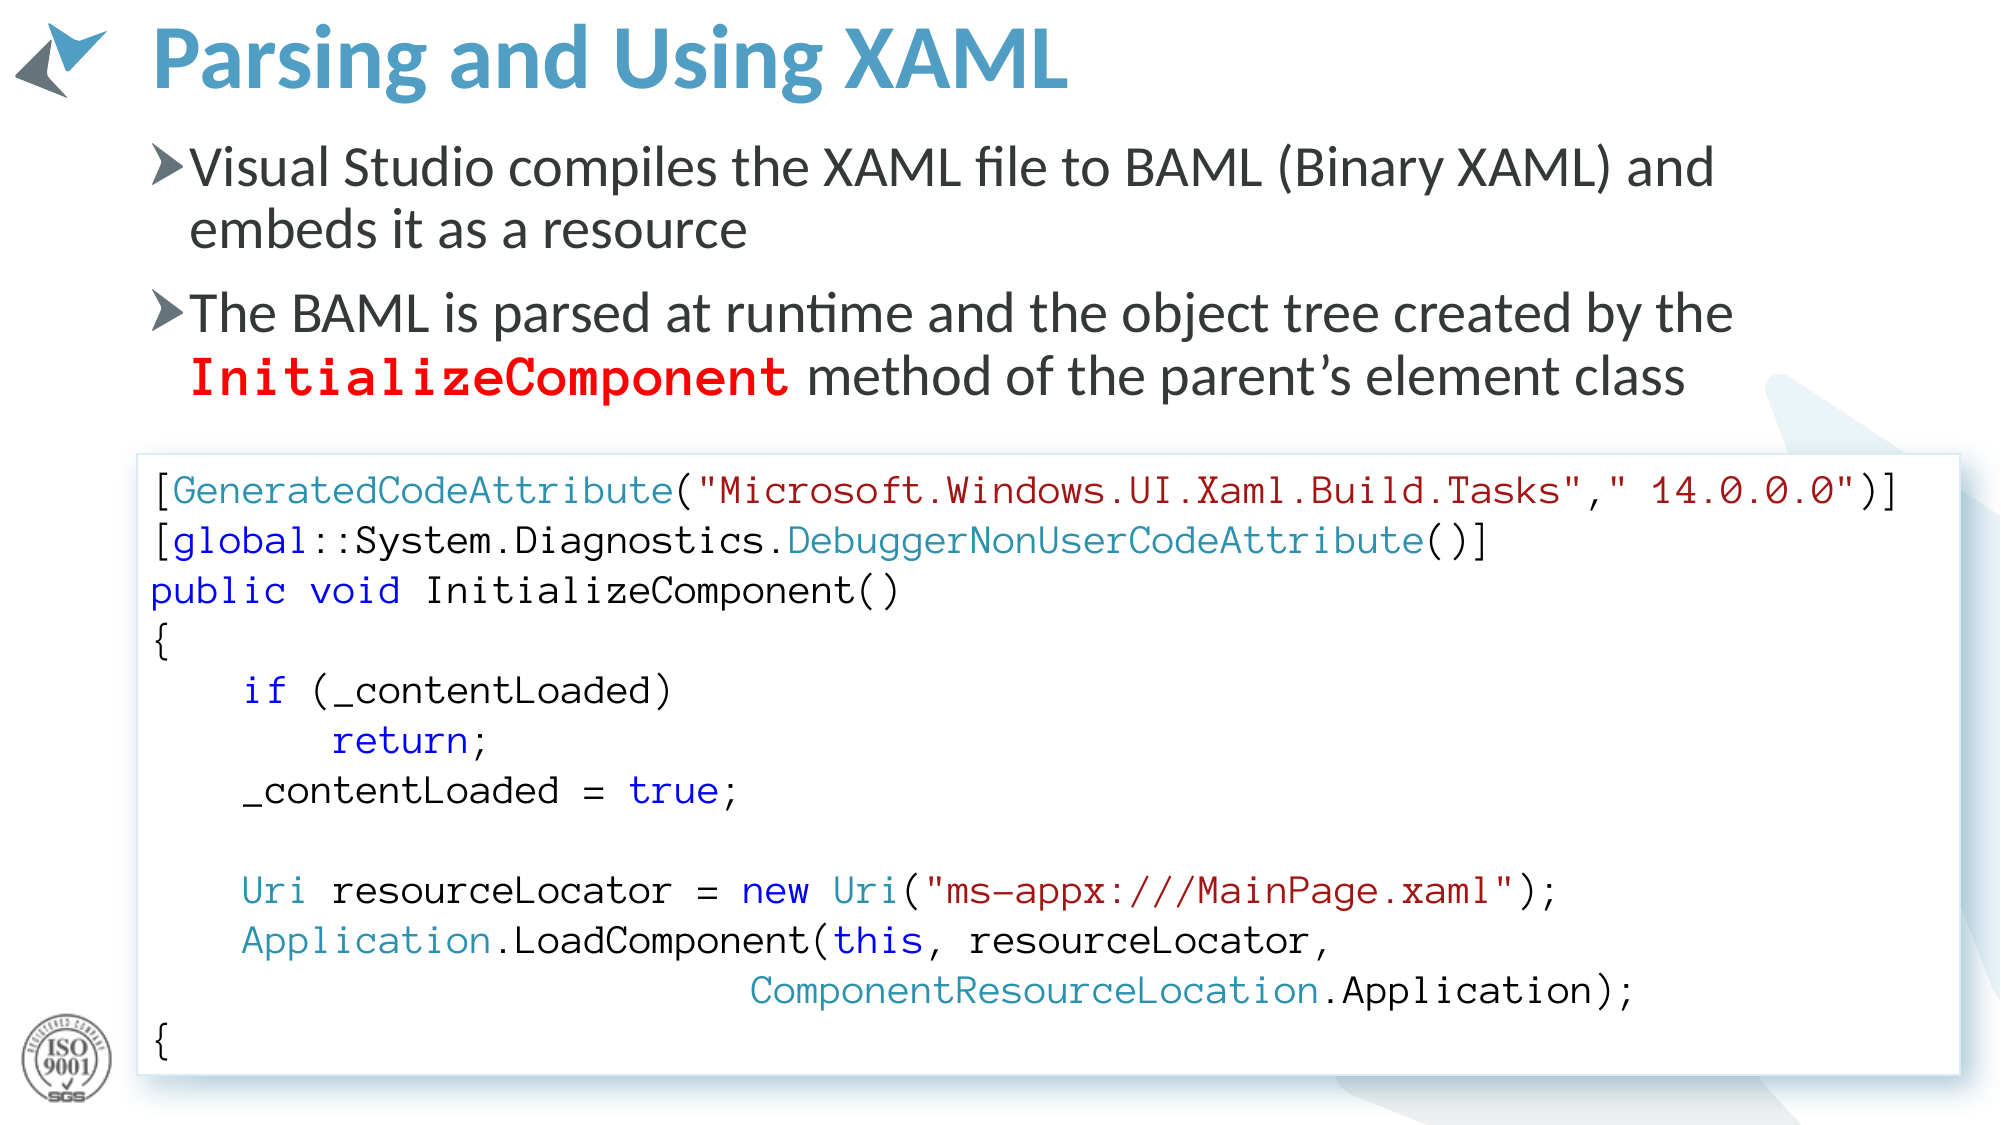

# Parsing and Using XAML
Visual Studio compiles the XAML file to BAML (Binary XAML) and embeds it as a resource
The BAML is parsed at runtime and the object tree created by the InitializeComponent method of the parent’s element class
[GeneratedCodeAttribute("Microsoft.Windows.UI.Xaml.Build.Tasks"," 14.0.0.0")]
[global::System.Diagnostics.DebuggerNonUserCodeAttribute()]
public void InitializeComponent()
{
    if (_contentLoaded)
        return;
    _contentLoaded = true;

    Uri resourceLocator = new Uri("ms-appx:///MainPage.xaml");
    Application.LoadComponent(this, resourceLocator,
				ComponentResourceLocation.Application);
{